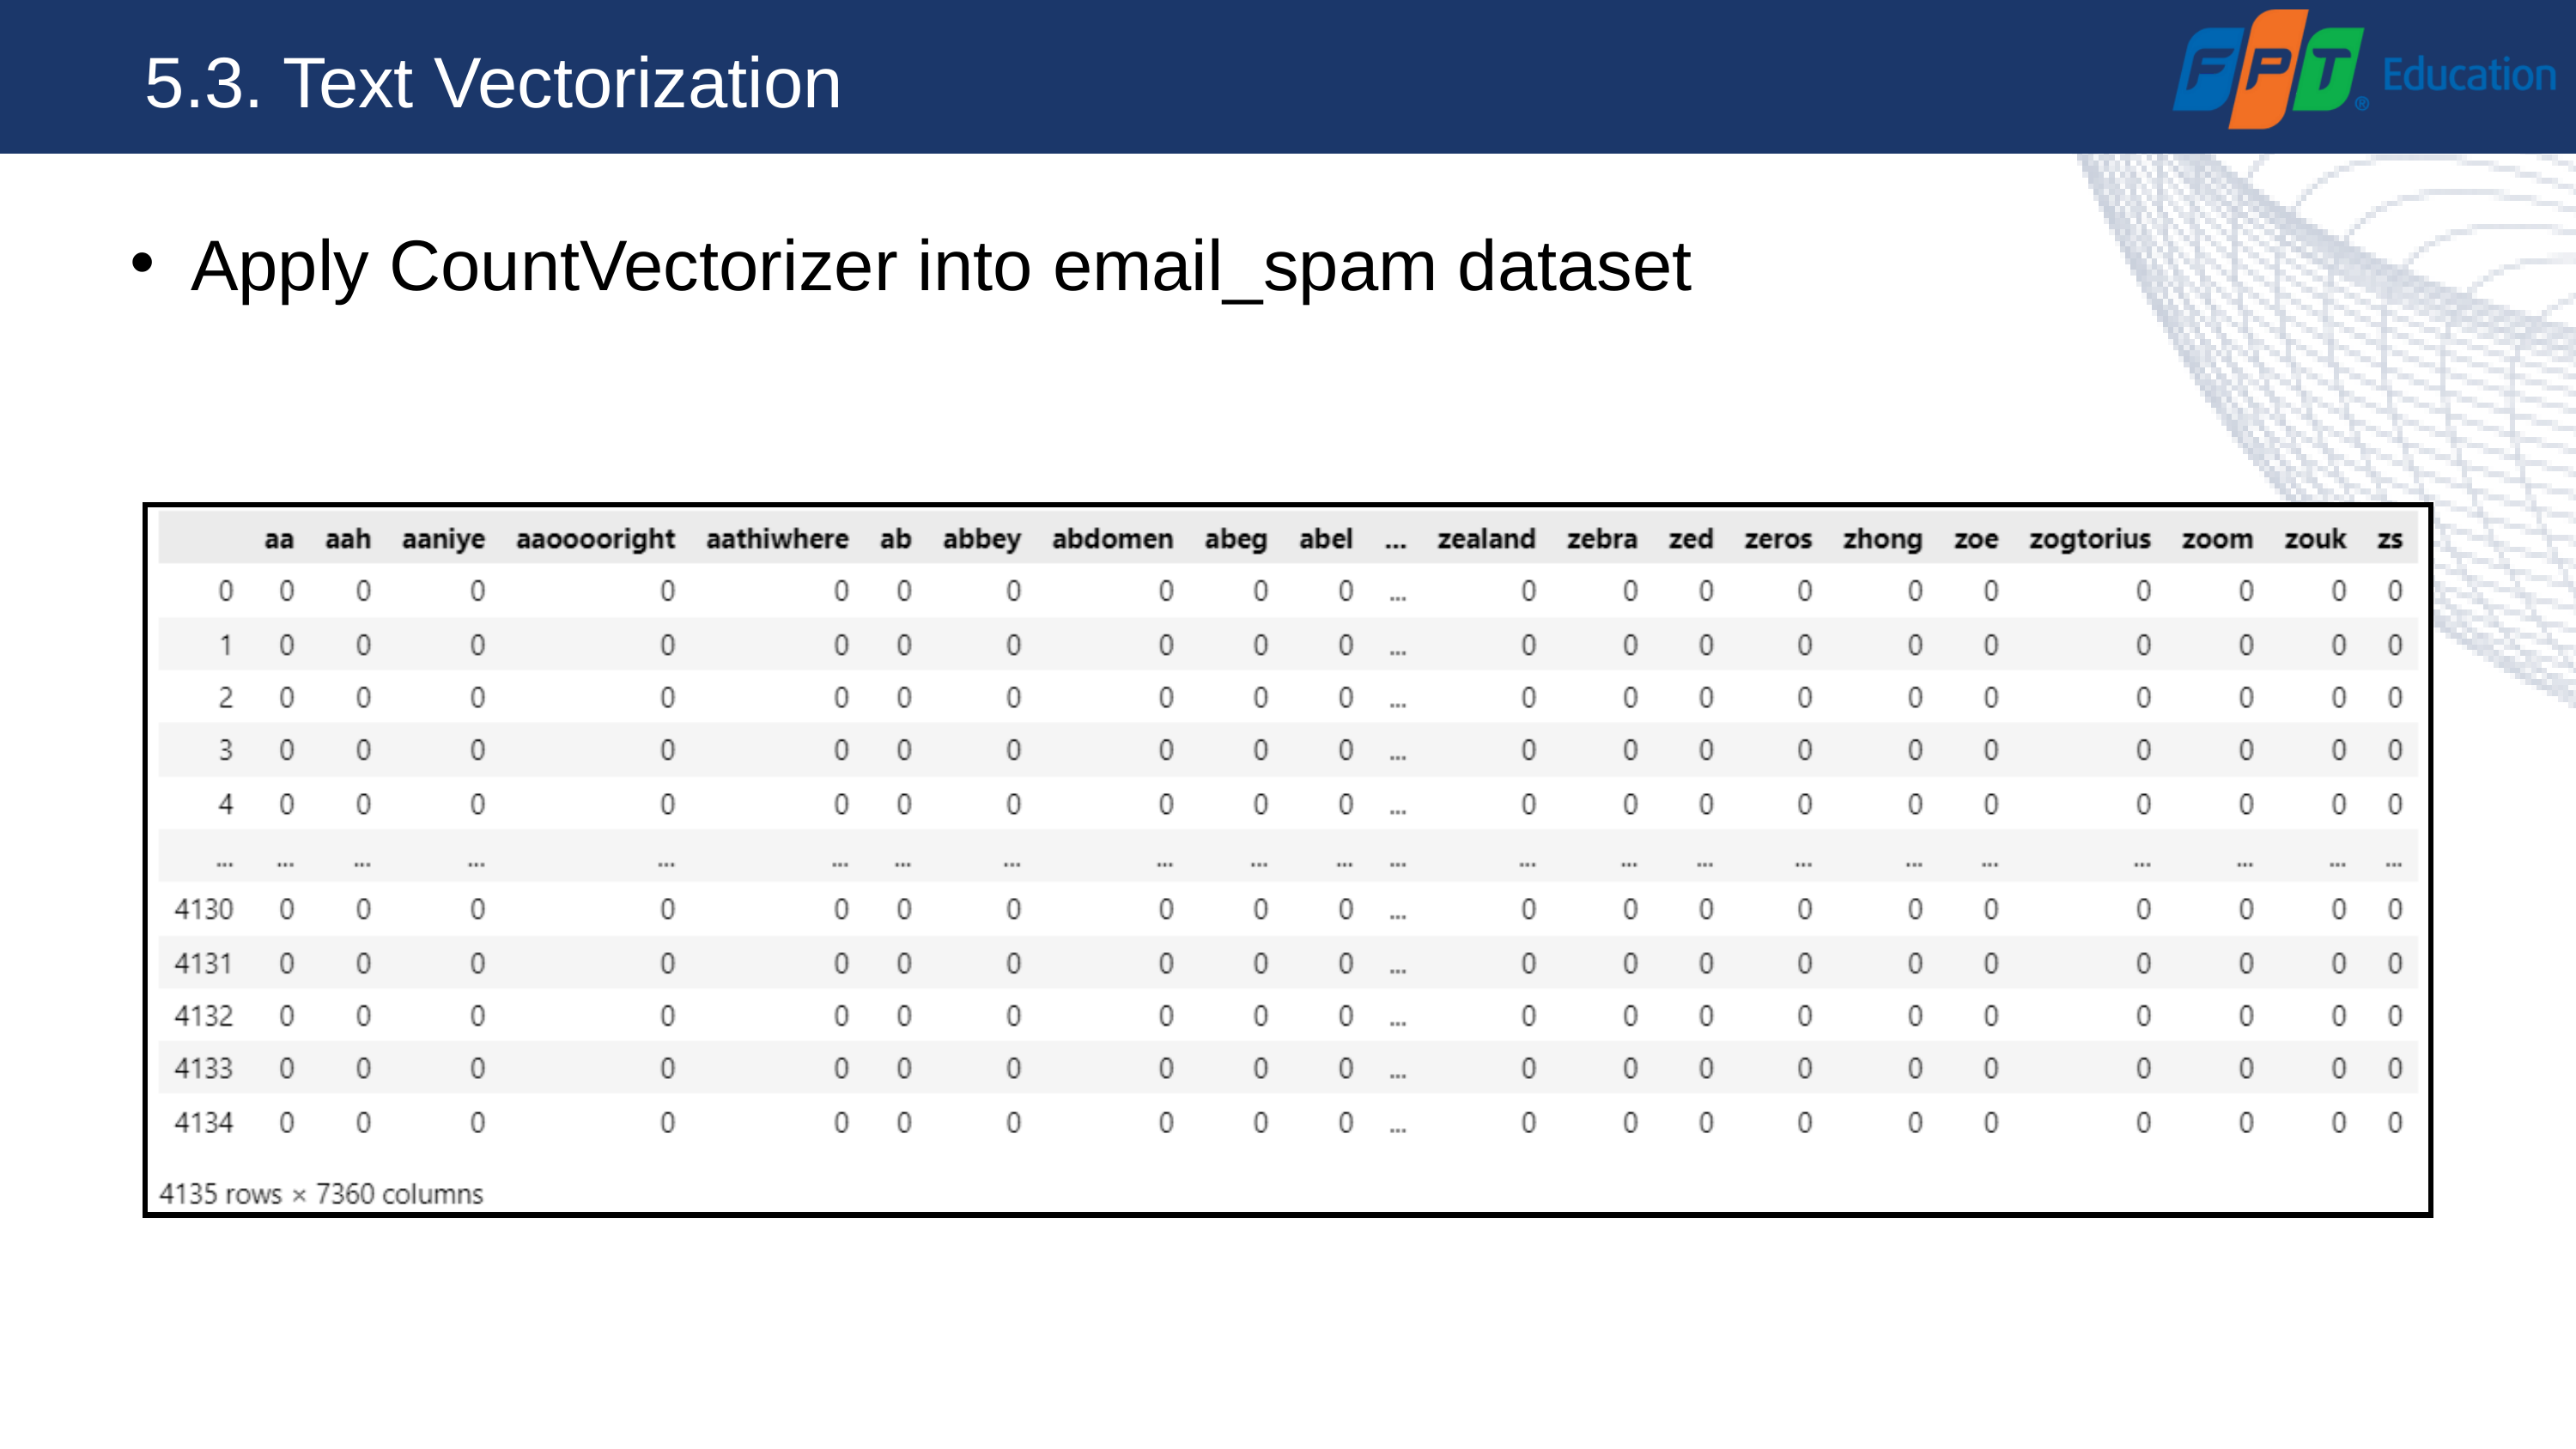

5.3. Text Vectorization
Apply CountVectorizer into email_spam dataset